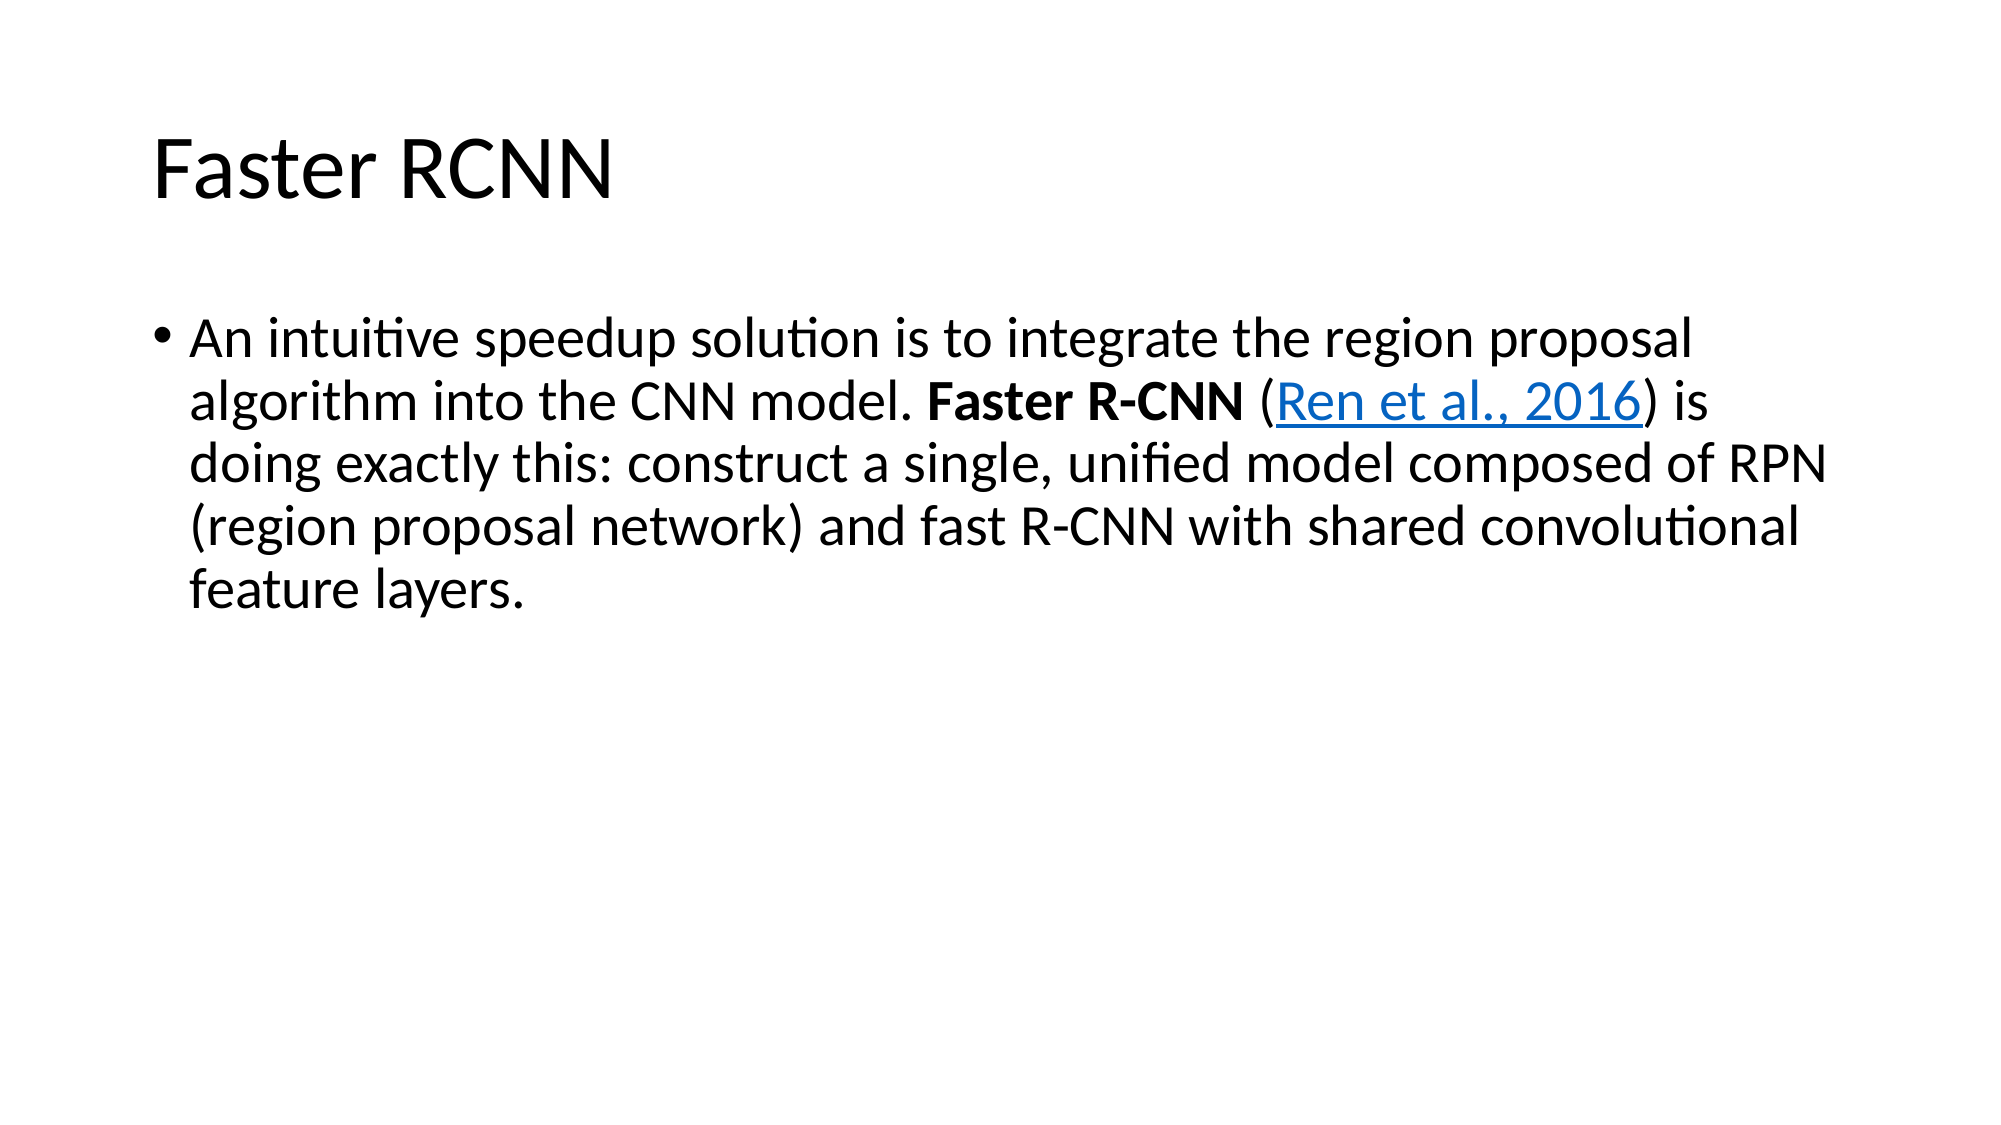

# Faster RCNN
An intuitive speedup solution is to integrate the region proposal algorithm into the CNN model. Faster R-CNN (Ren et al., 2016) is doing exactly this: construct a single, unified model composed of RPN (region proposal network) and fast R-CNN with shared convolutional feature layers.